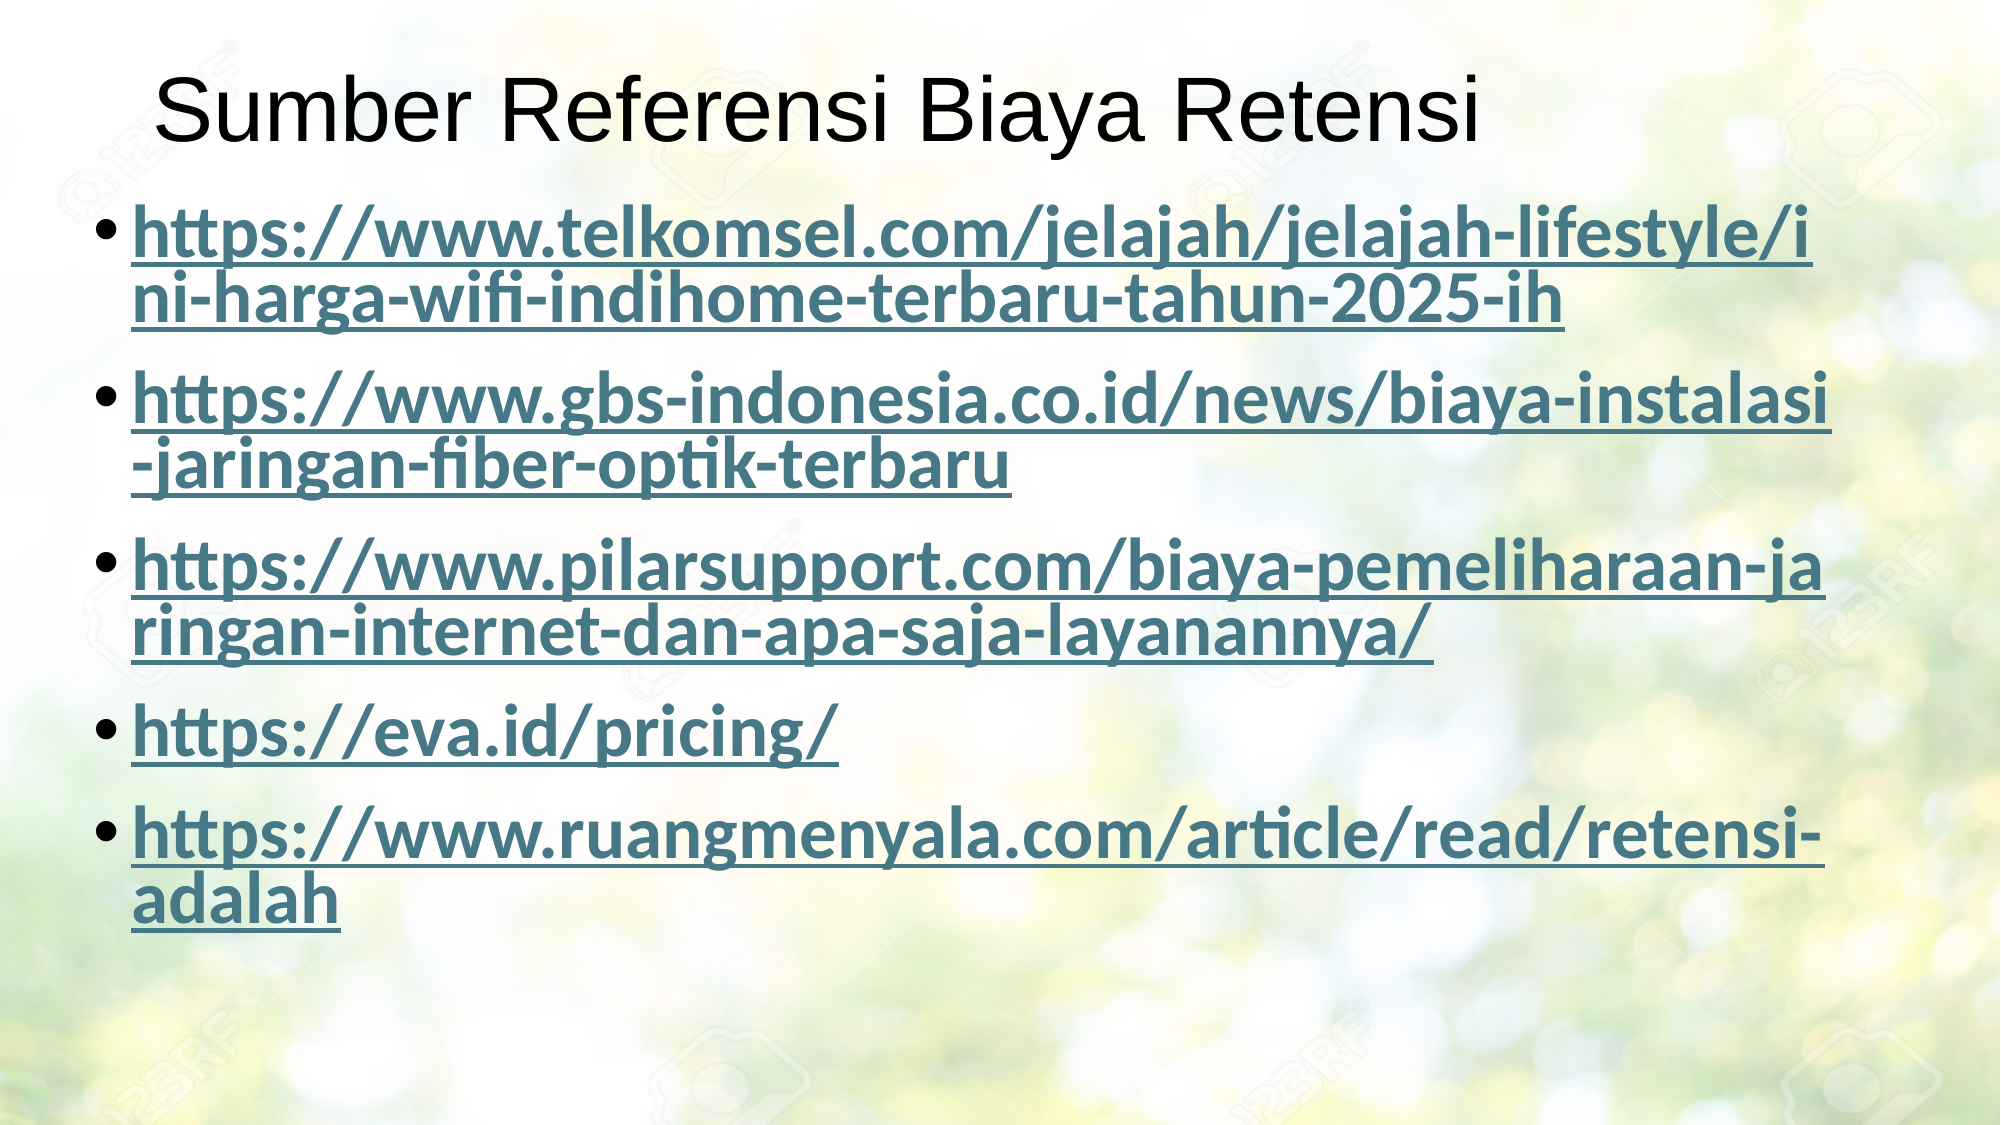

# Sumber Referensi Biaya Retensi
https://www.telkomsel.com/jelajah/jelajah-lifestyle/ini-harga-wifi-indihome-terbaru-tahun-2025-ih
https://www.gbs-indonesia.co.id/news/biaya-instalasi-jaringan-fiber-optik-terbaru
https://www.pilarsupport.com/biaya-pemeliharaan-jaringan-internet-dan-apa-saja-layanannya/
https://eva.id/pricing/
https://www.ruangmenyala.com/article/read/retensi-adalah